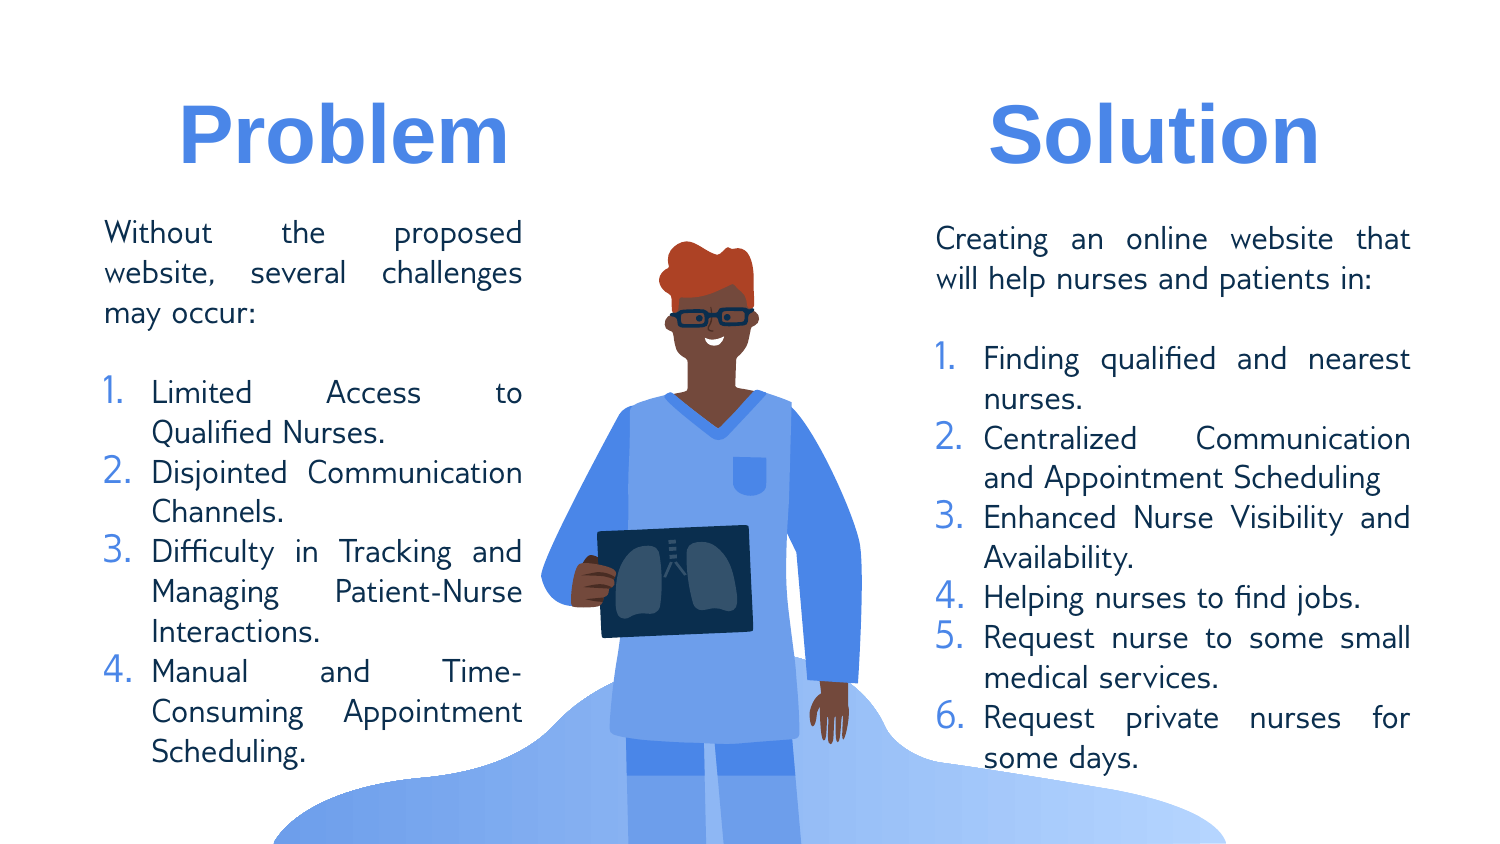

Problem
Solution
Without the proposed website, several challenges may occur:

Limited Access to Qualified Nurses.
Disjointed Communication Channels.
Difficulty in Tracking and Managing Patient-Nurse Interactions.
Manual and Time-Consuming Appointment Scheduling.
Creating an online website that will help nurses and patients in:

Finding qualified and nearest nurses.
Centralized Communication and Appointment Scheduling
Enhanced Nurse Visibility and Availability.
Helping nurses to find jobs.
Request nurse to some small medical services.
Request private nurses for some days.